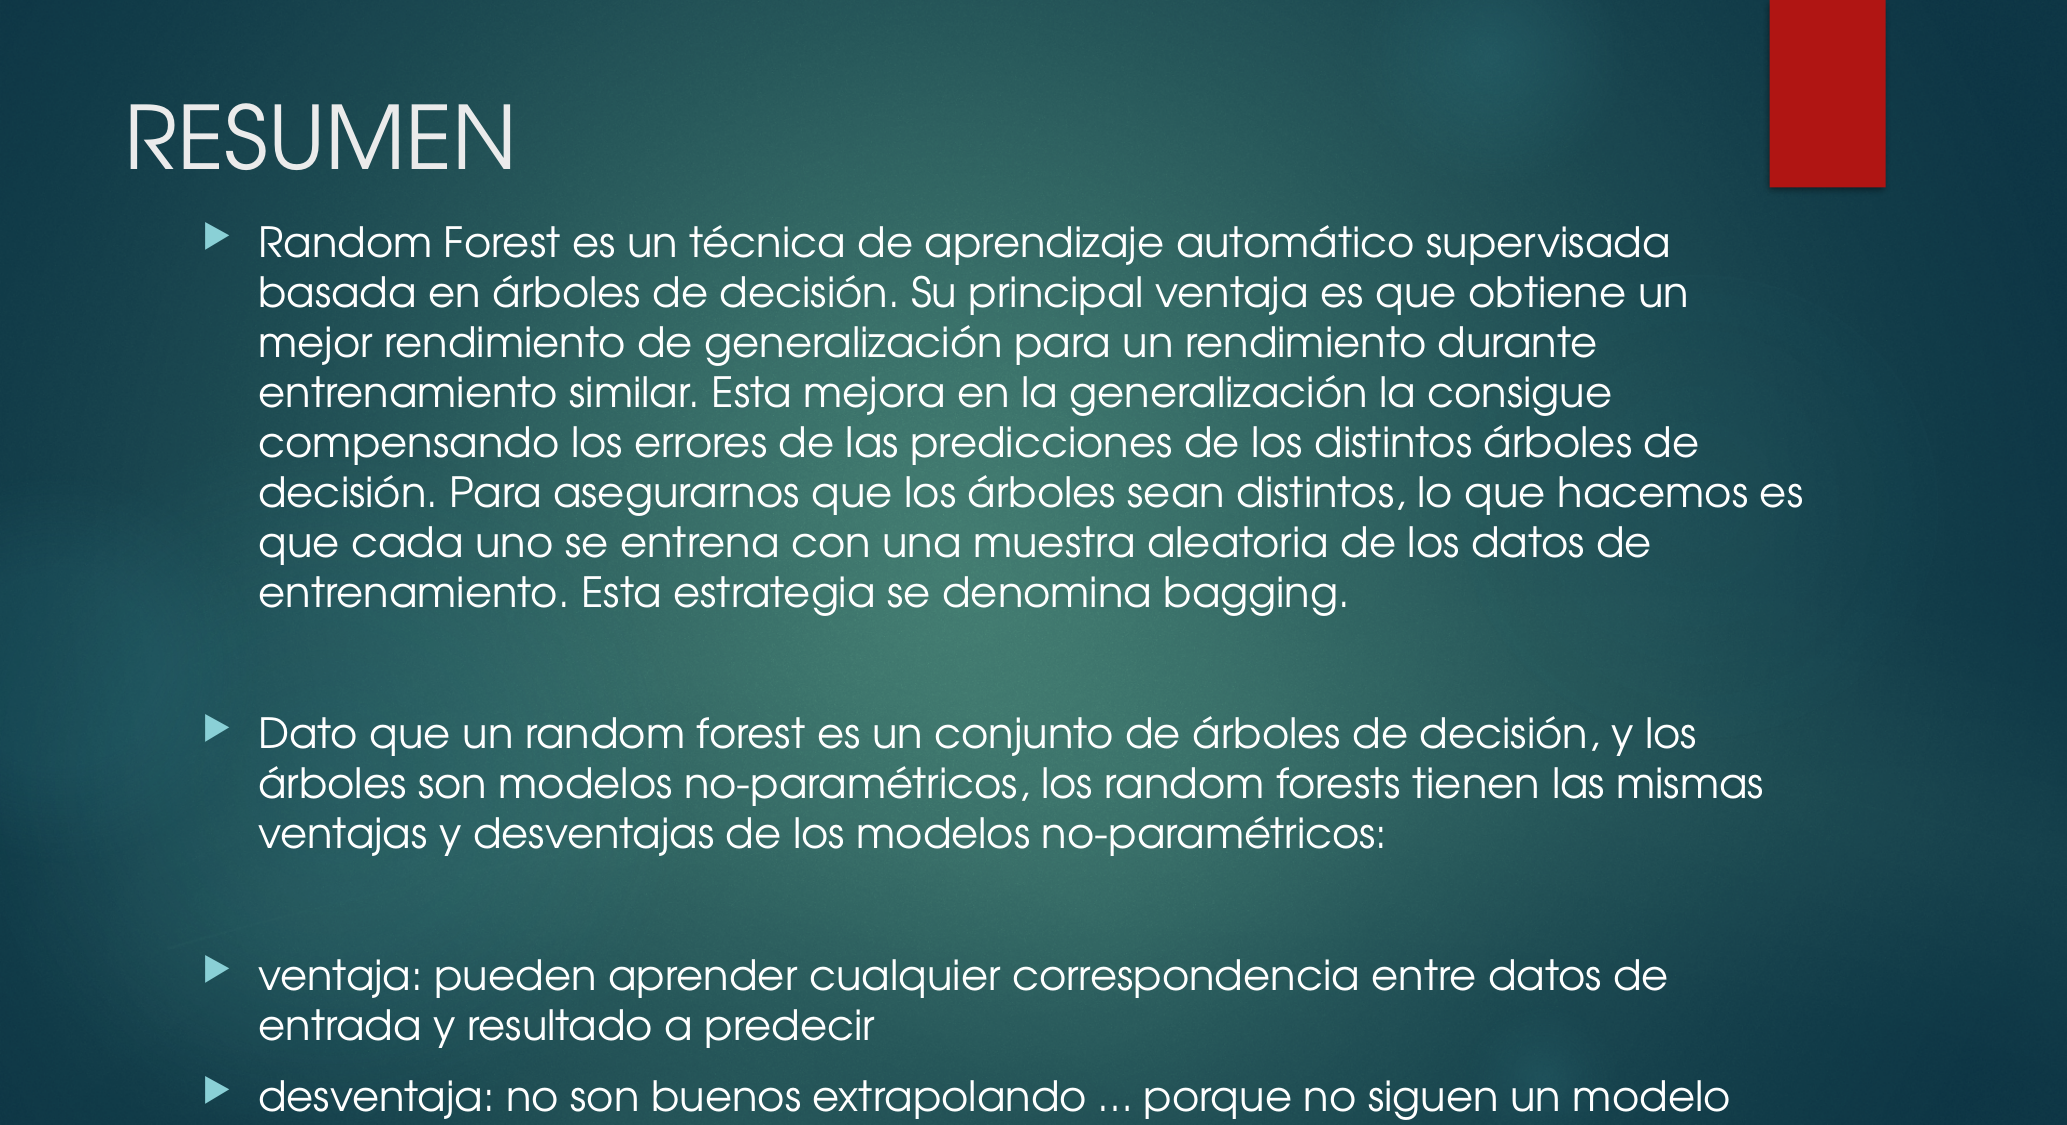

# RESUMEN
Random Forest es un técnica de aprendizaje automático supervisada basada en árboles de decisión. Su principal ventaja es que obtiene un mejor rendimiento de generalización para un rendimiento durante entrenamiento similar. Esta mejora en la generalización la consigue compensando los errores de las predicciones de los distintos árboles de decisión. Para asegurarnos que los árboles sean distintos, lo que hacemos es que cada uno se entrena con una muestra aleatoria de los datos de entrenamiento. Esta estrategia se denomina bagging.

Dato que un random forest es un conjunto de árboles de decisión, y los árboles son modelos no-paramétricos, los random forests tienen las mismas ventajas y desventajas de los modelos no-paramétricos:

ventaja: pueden aprender cualquier correspondencia entre datos de entrada y resultado a predecir
desventaja: no son buenos extrapolando … porque no siguen un modelo conocido